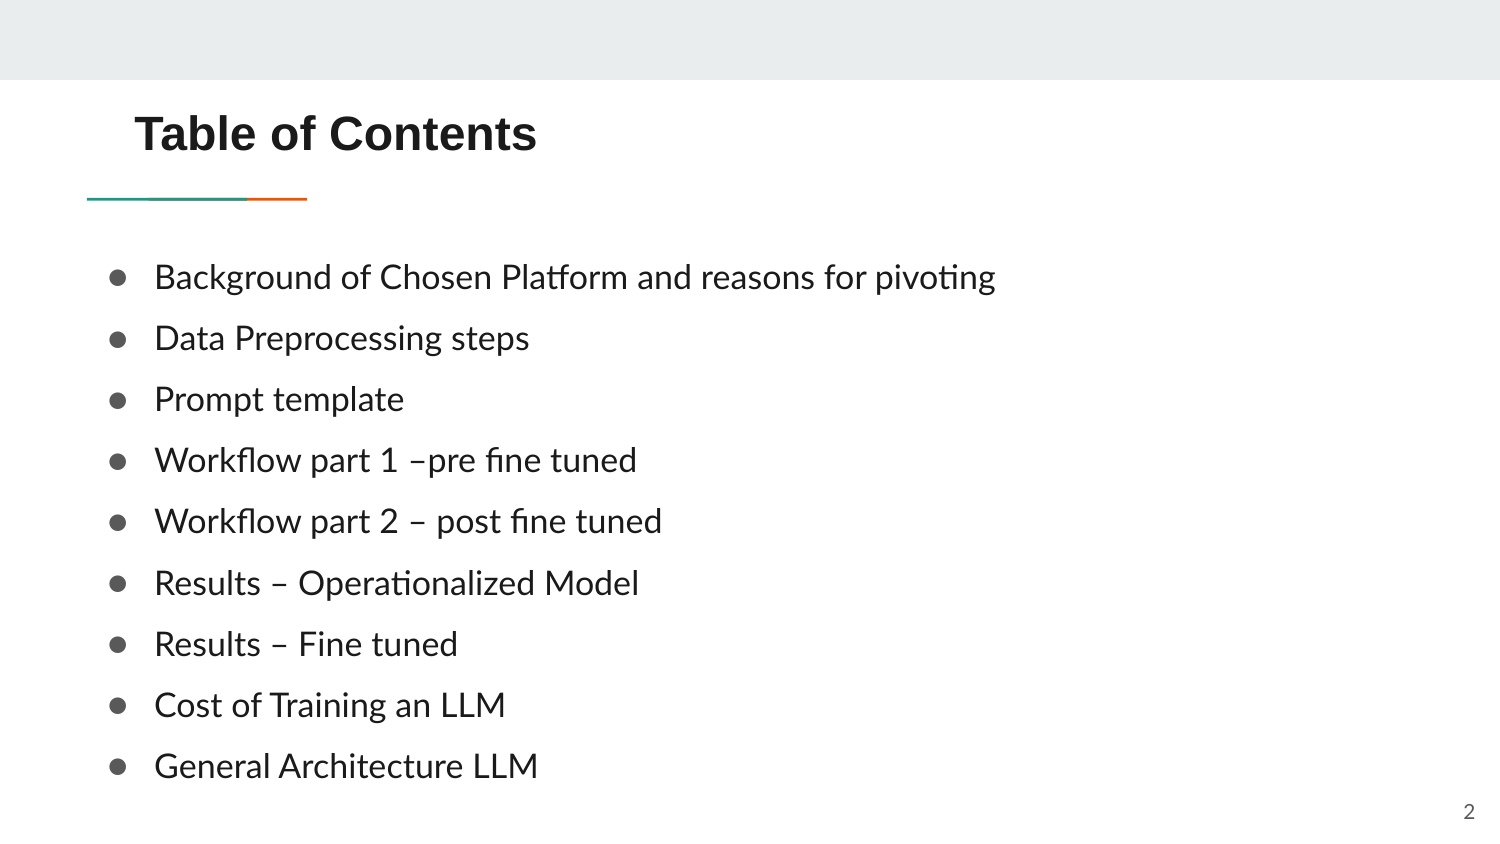

Table of Contents
Background of Chosen Platform and reasons for pivoting
Data Preprocessing steps
Prompt template
Workflow part 1 –pre fine tuned
Workflow part 2 – post fine tuned
Results – Operationalized Model
Results – Fine tuned
Cost of Training an LLM
General Architecture LLM

2